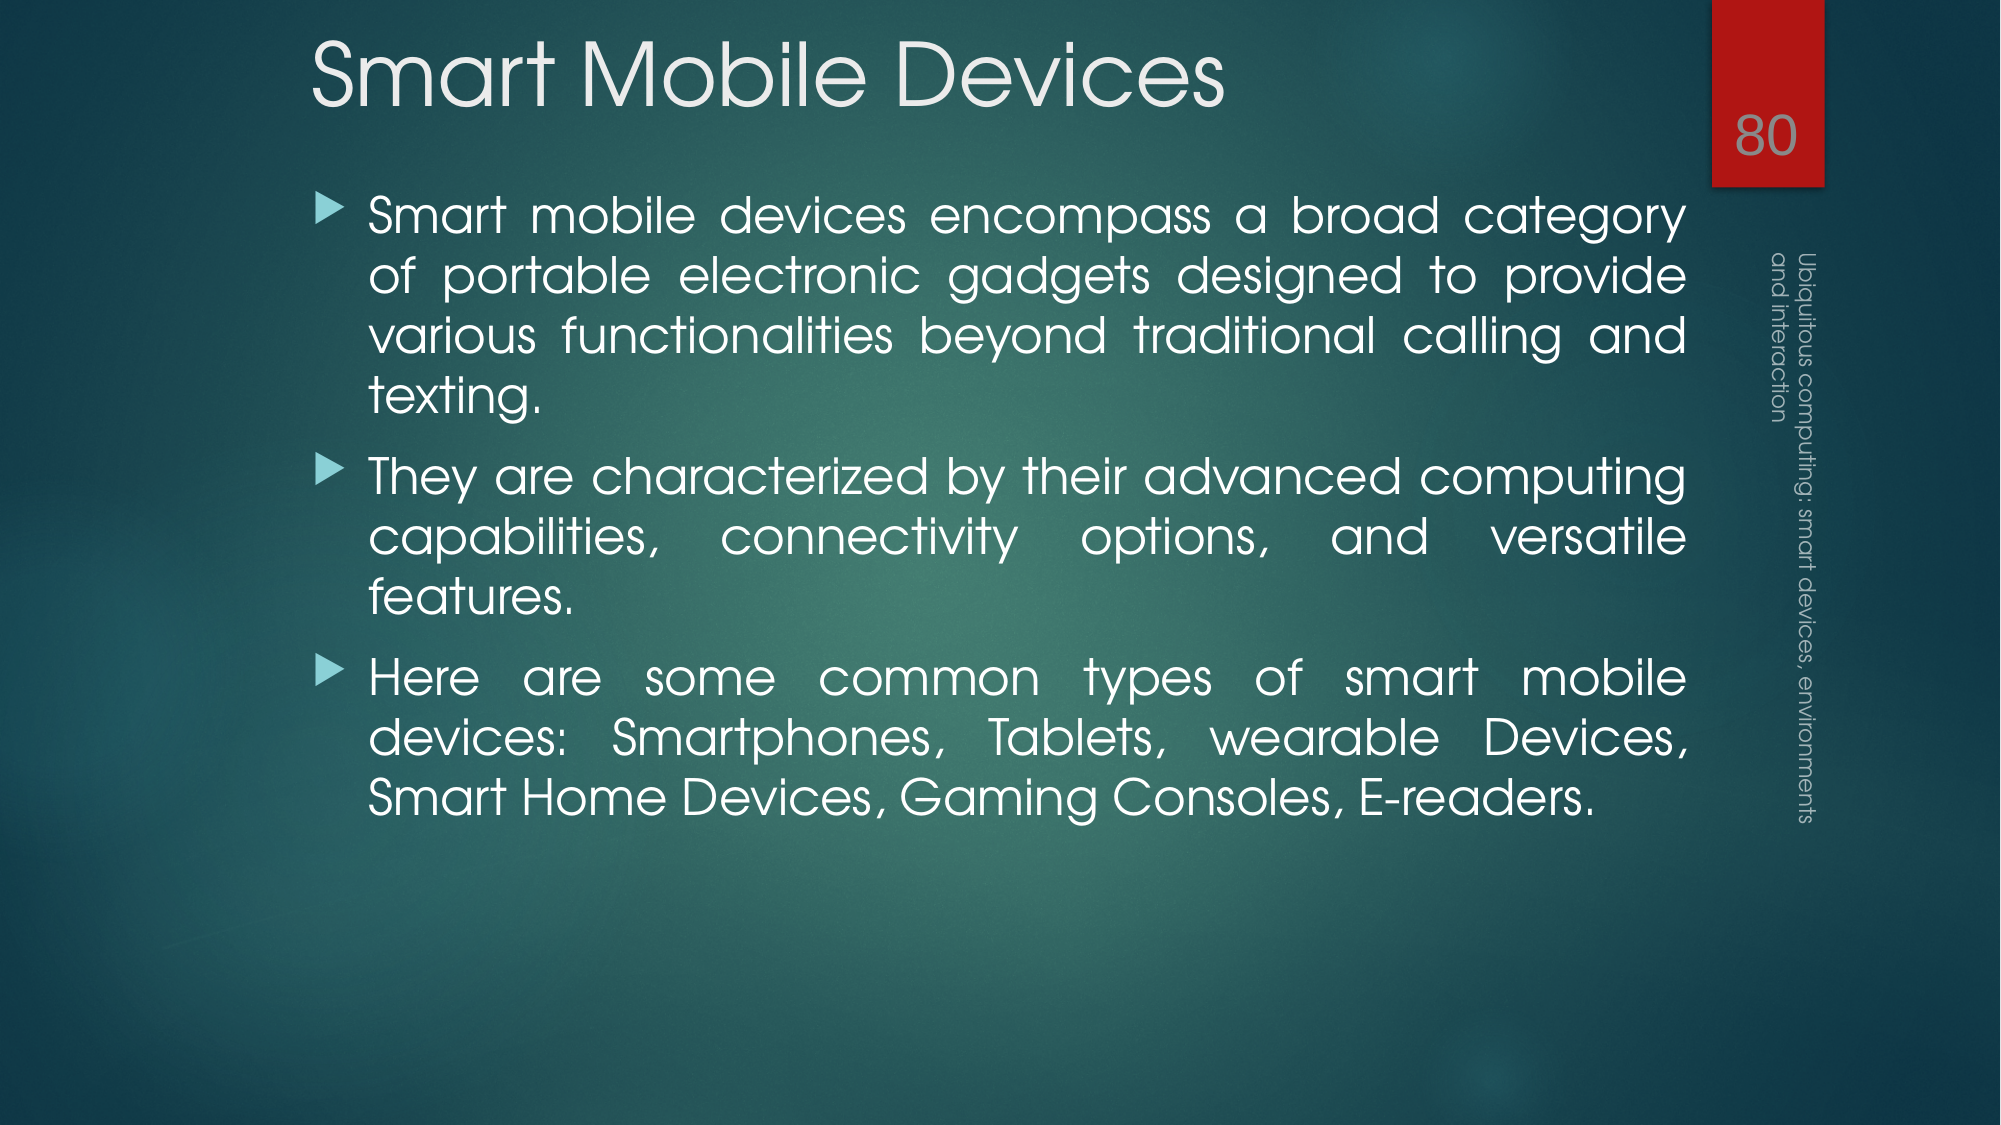

# Smart Mobile Devices
80
Smart mobile devices encompass a broad category of portable electronic gadgets designed to provide various functionalities beyond traditional calling and texting.
They are characterized by their advanced computing capabilities, connectivity options, and versatile features.
Here are some common types of smart mobile devices: Smartphones, Tablets, wearable Devices, Smart Home Devices, Gaming Consoles, E-readers.
Ubiquitous computing: smart devices, environments and interaction